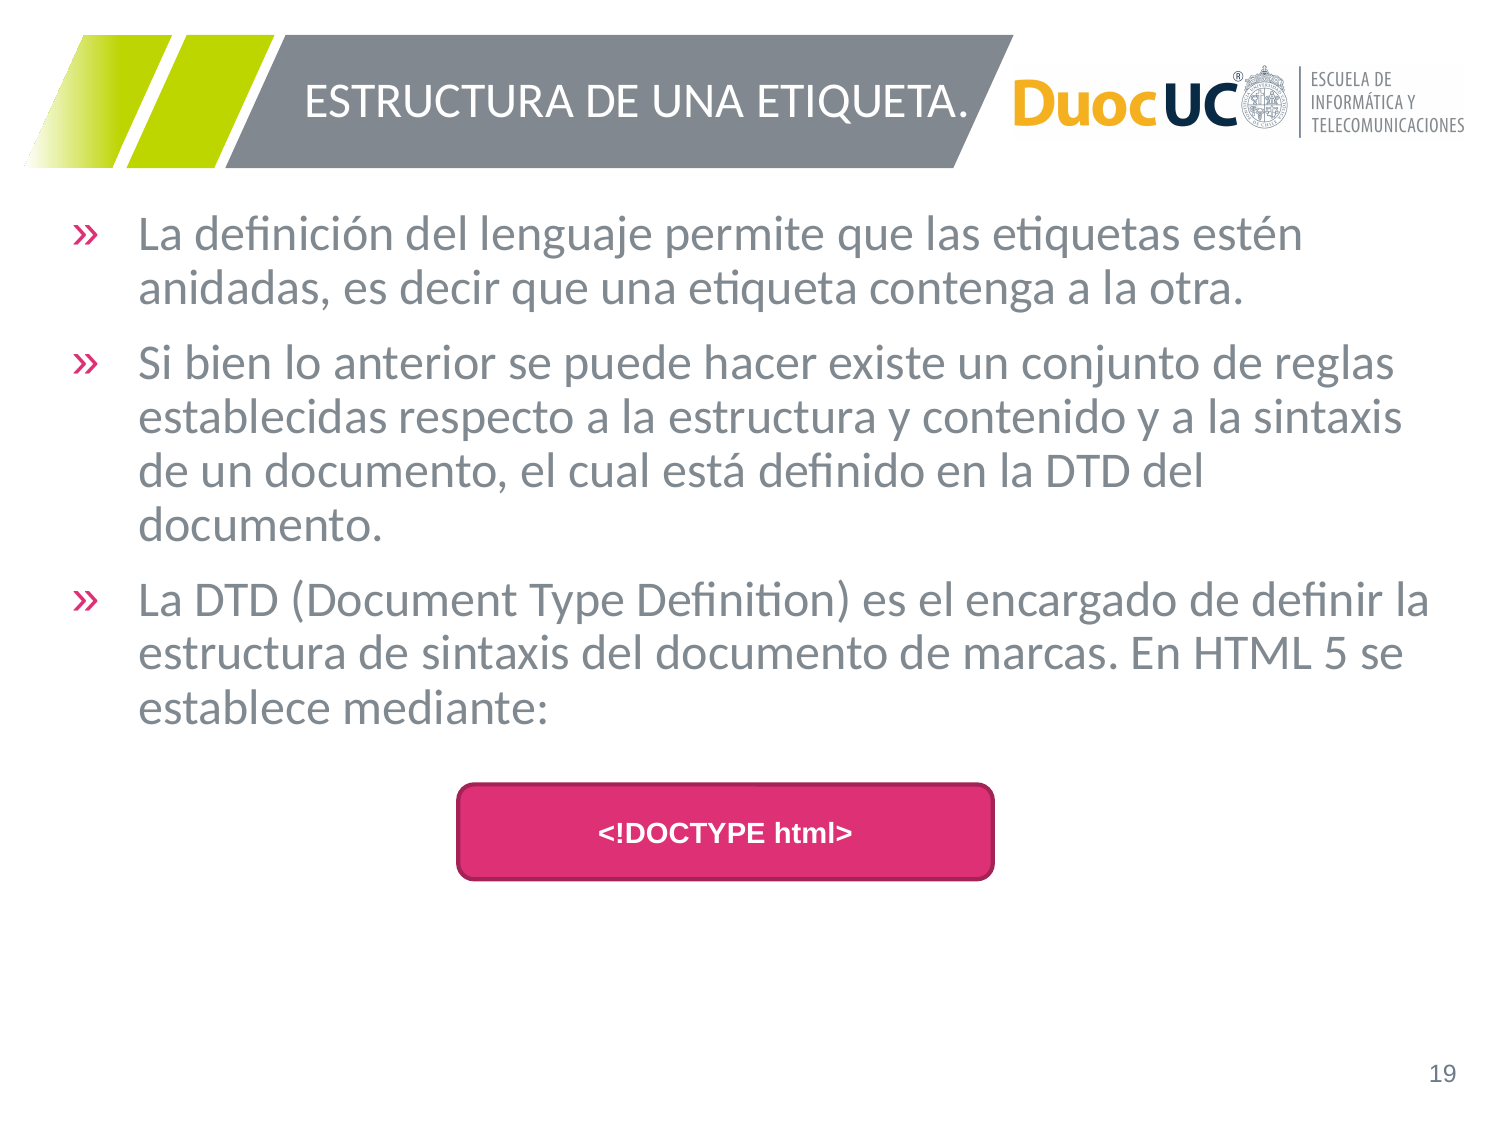

# ESTRUCTURA DE UNA ETIQUETA.
La definición del lenguaje permite que las etiquetas estén anidadas, es decir que una etiqueta contenga a la otra.
Si bien lo anterior se puede hacer existe un conjunto de reglas establecidas respecto a la estructura y contenido y a la sintaxis de un documento, el cual está definido en la DTD del documento.
La DTD (Document Type Definition) es el encargado de definir la estructura de sintaxis del documento de marcas. En HTML 5 se establece mediante:

<!DOCTYPE html>